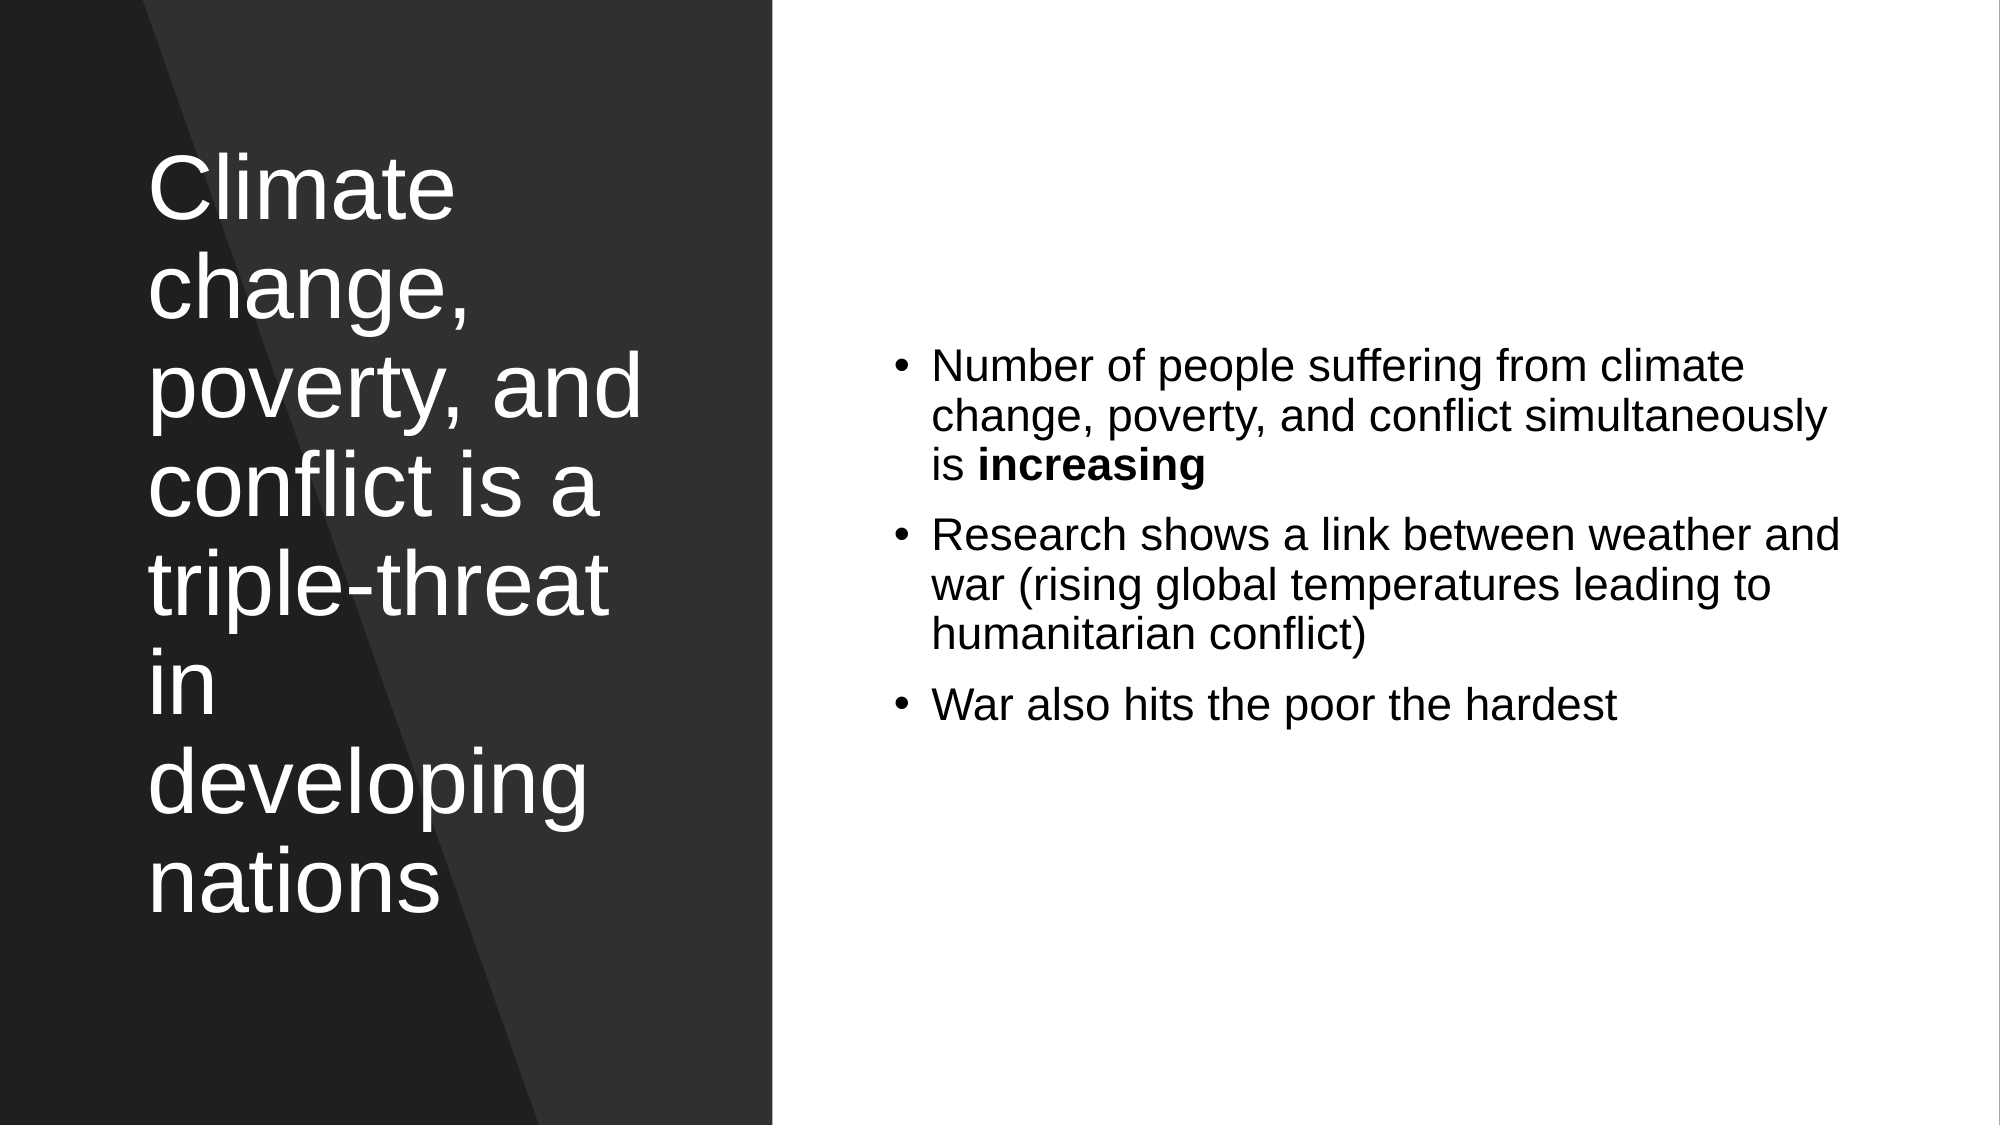

# Climate change, poverty, and conflict is a triple-threat in developing nations
Number of people suffering from climate change, poverty, and conflict simultaneously is increasing
Research shows a link between weather and war (rising global temperatures leading to humanitarian conflict)
War also hits the poor the hardest